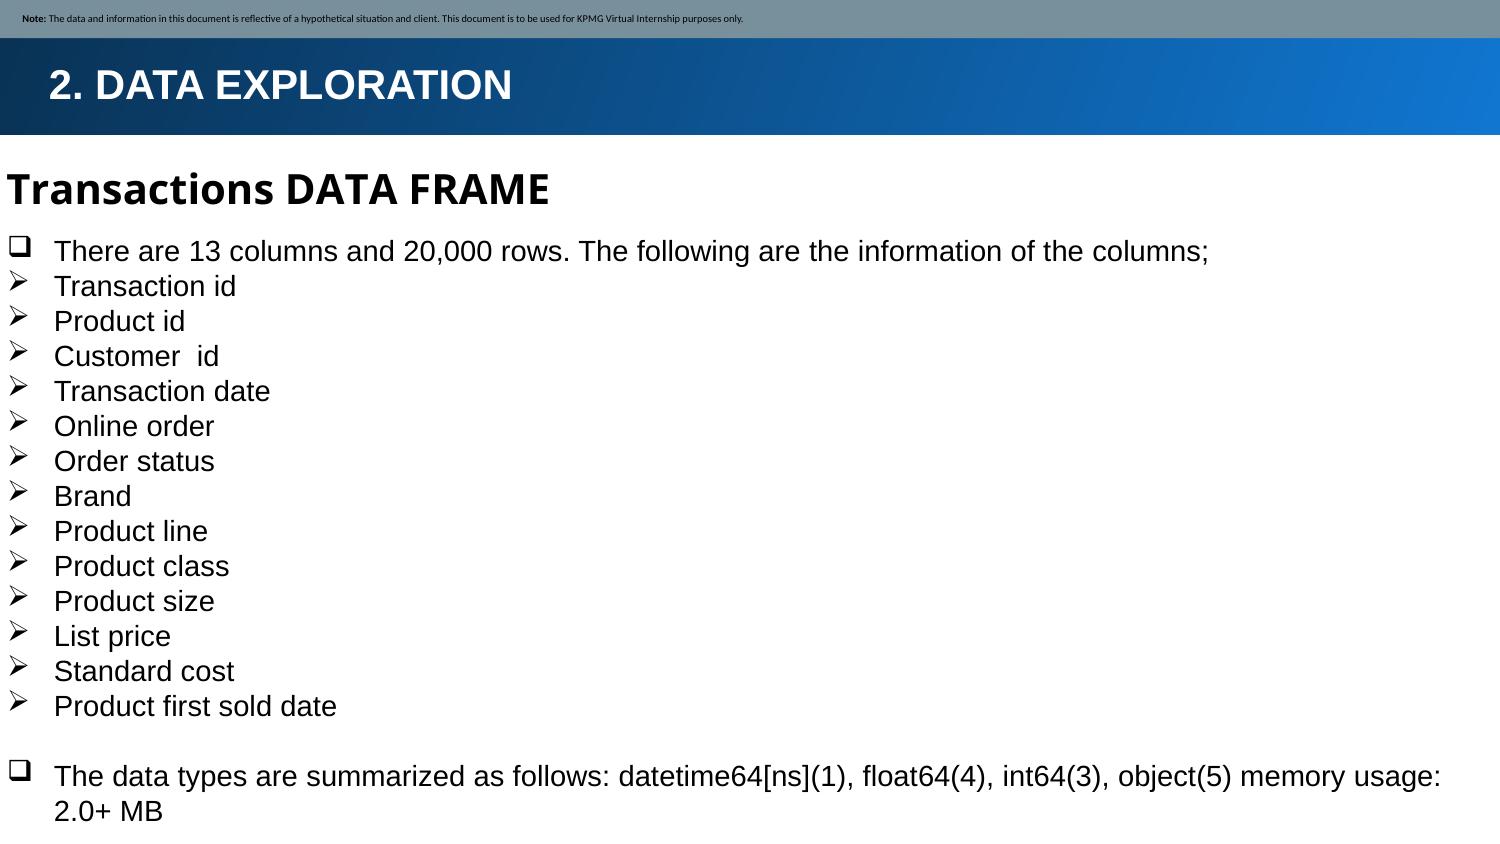

Note: The data and information in this document is reflective of a hypothetical situation and client. This document is to be used for KPMG Virtual Internship purposes only.
2. DATA EXPLORATION
Transactions DATA FRAME
There are 13 columns and 20,000 rows. The following are the information of the columns;
Transaction id
Product id
Customer  id
Transaction date
Online order
Order status
Brand
Product line
Product class
Product size
List price
Standard cost
Product first sold date

The data types are summarized as follows: datetime64[ns](1), float64(4), int64(3), object(5) memory usage: 2.0+ MB